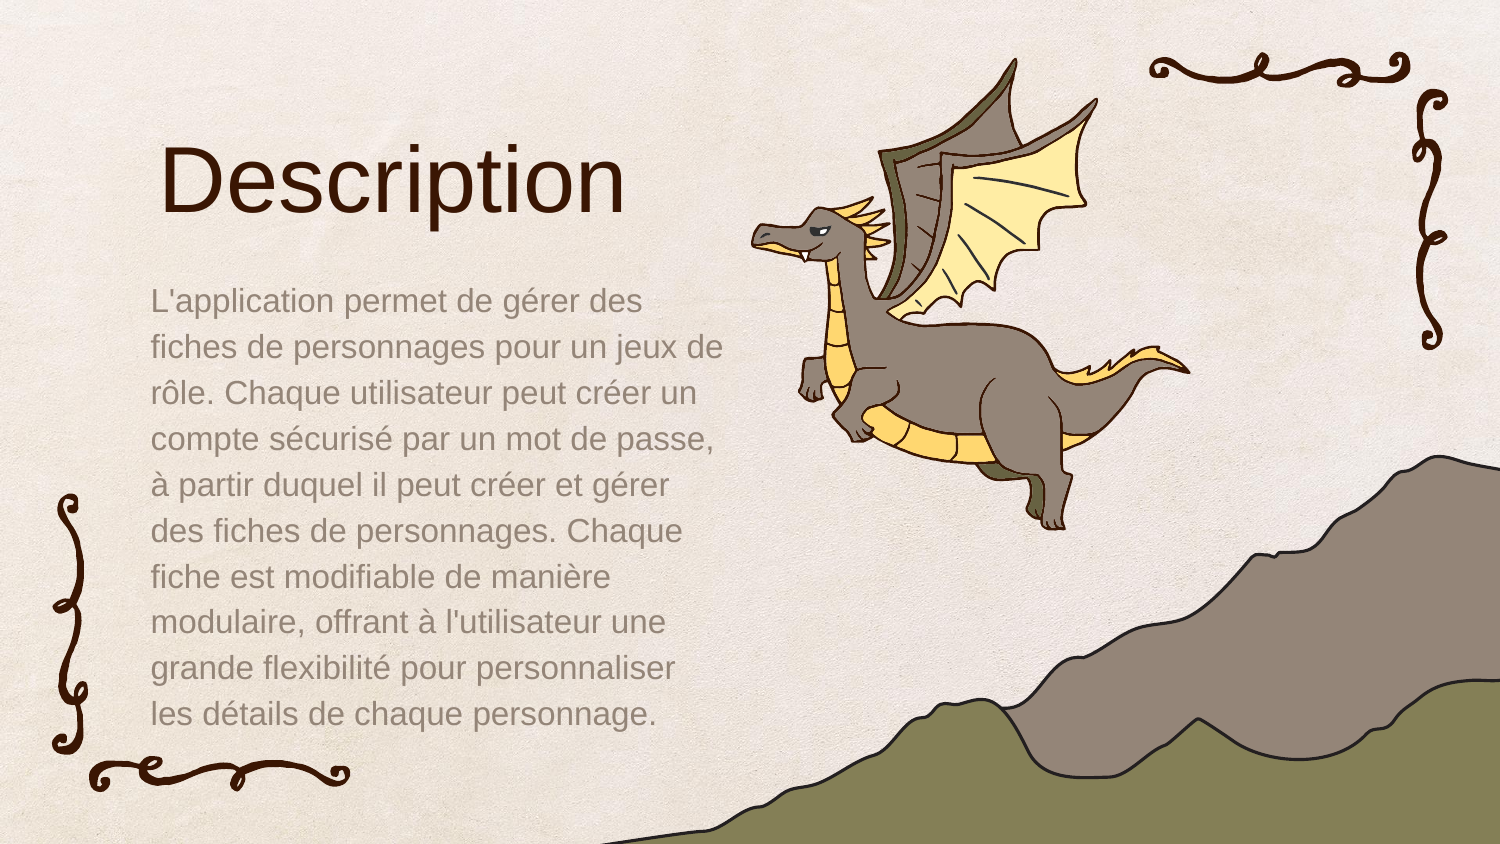

# Description
L'application permet de gérer des fiches de personnages pour un jeux de rôle. Chaque utilisateur peut créer un compte sécurisé par un mot de passe, à partir duquel il peut créer et gérer des fiches de personnages. Chaque fiche est modifiable de manière modulaire, offrant à l'utilisateur une grande flexibilité pour personnaliser les détails de chaque personnage.